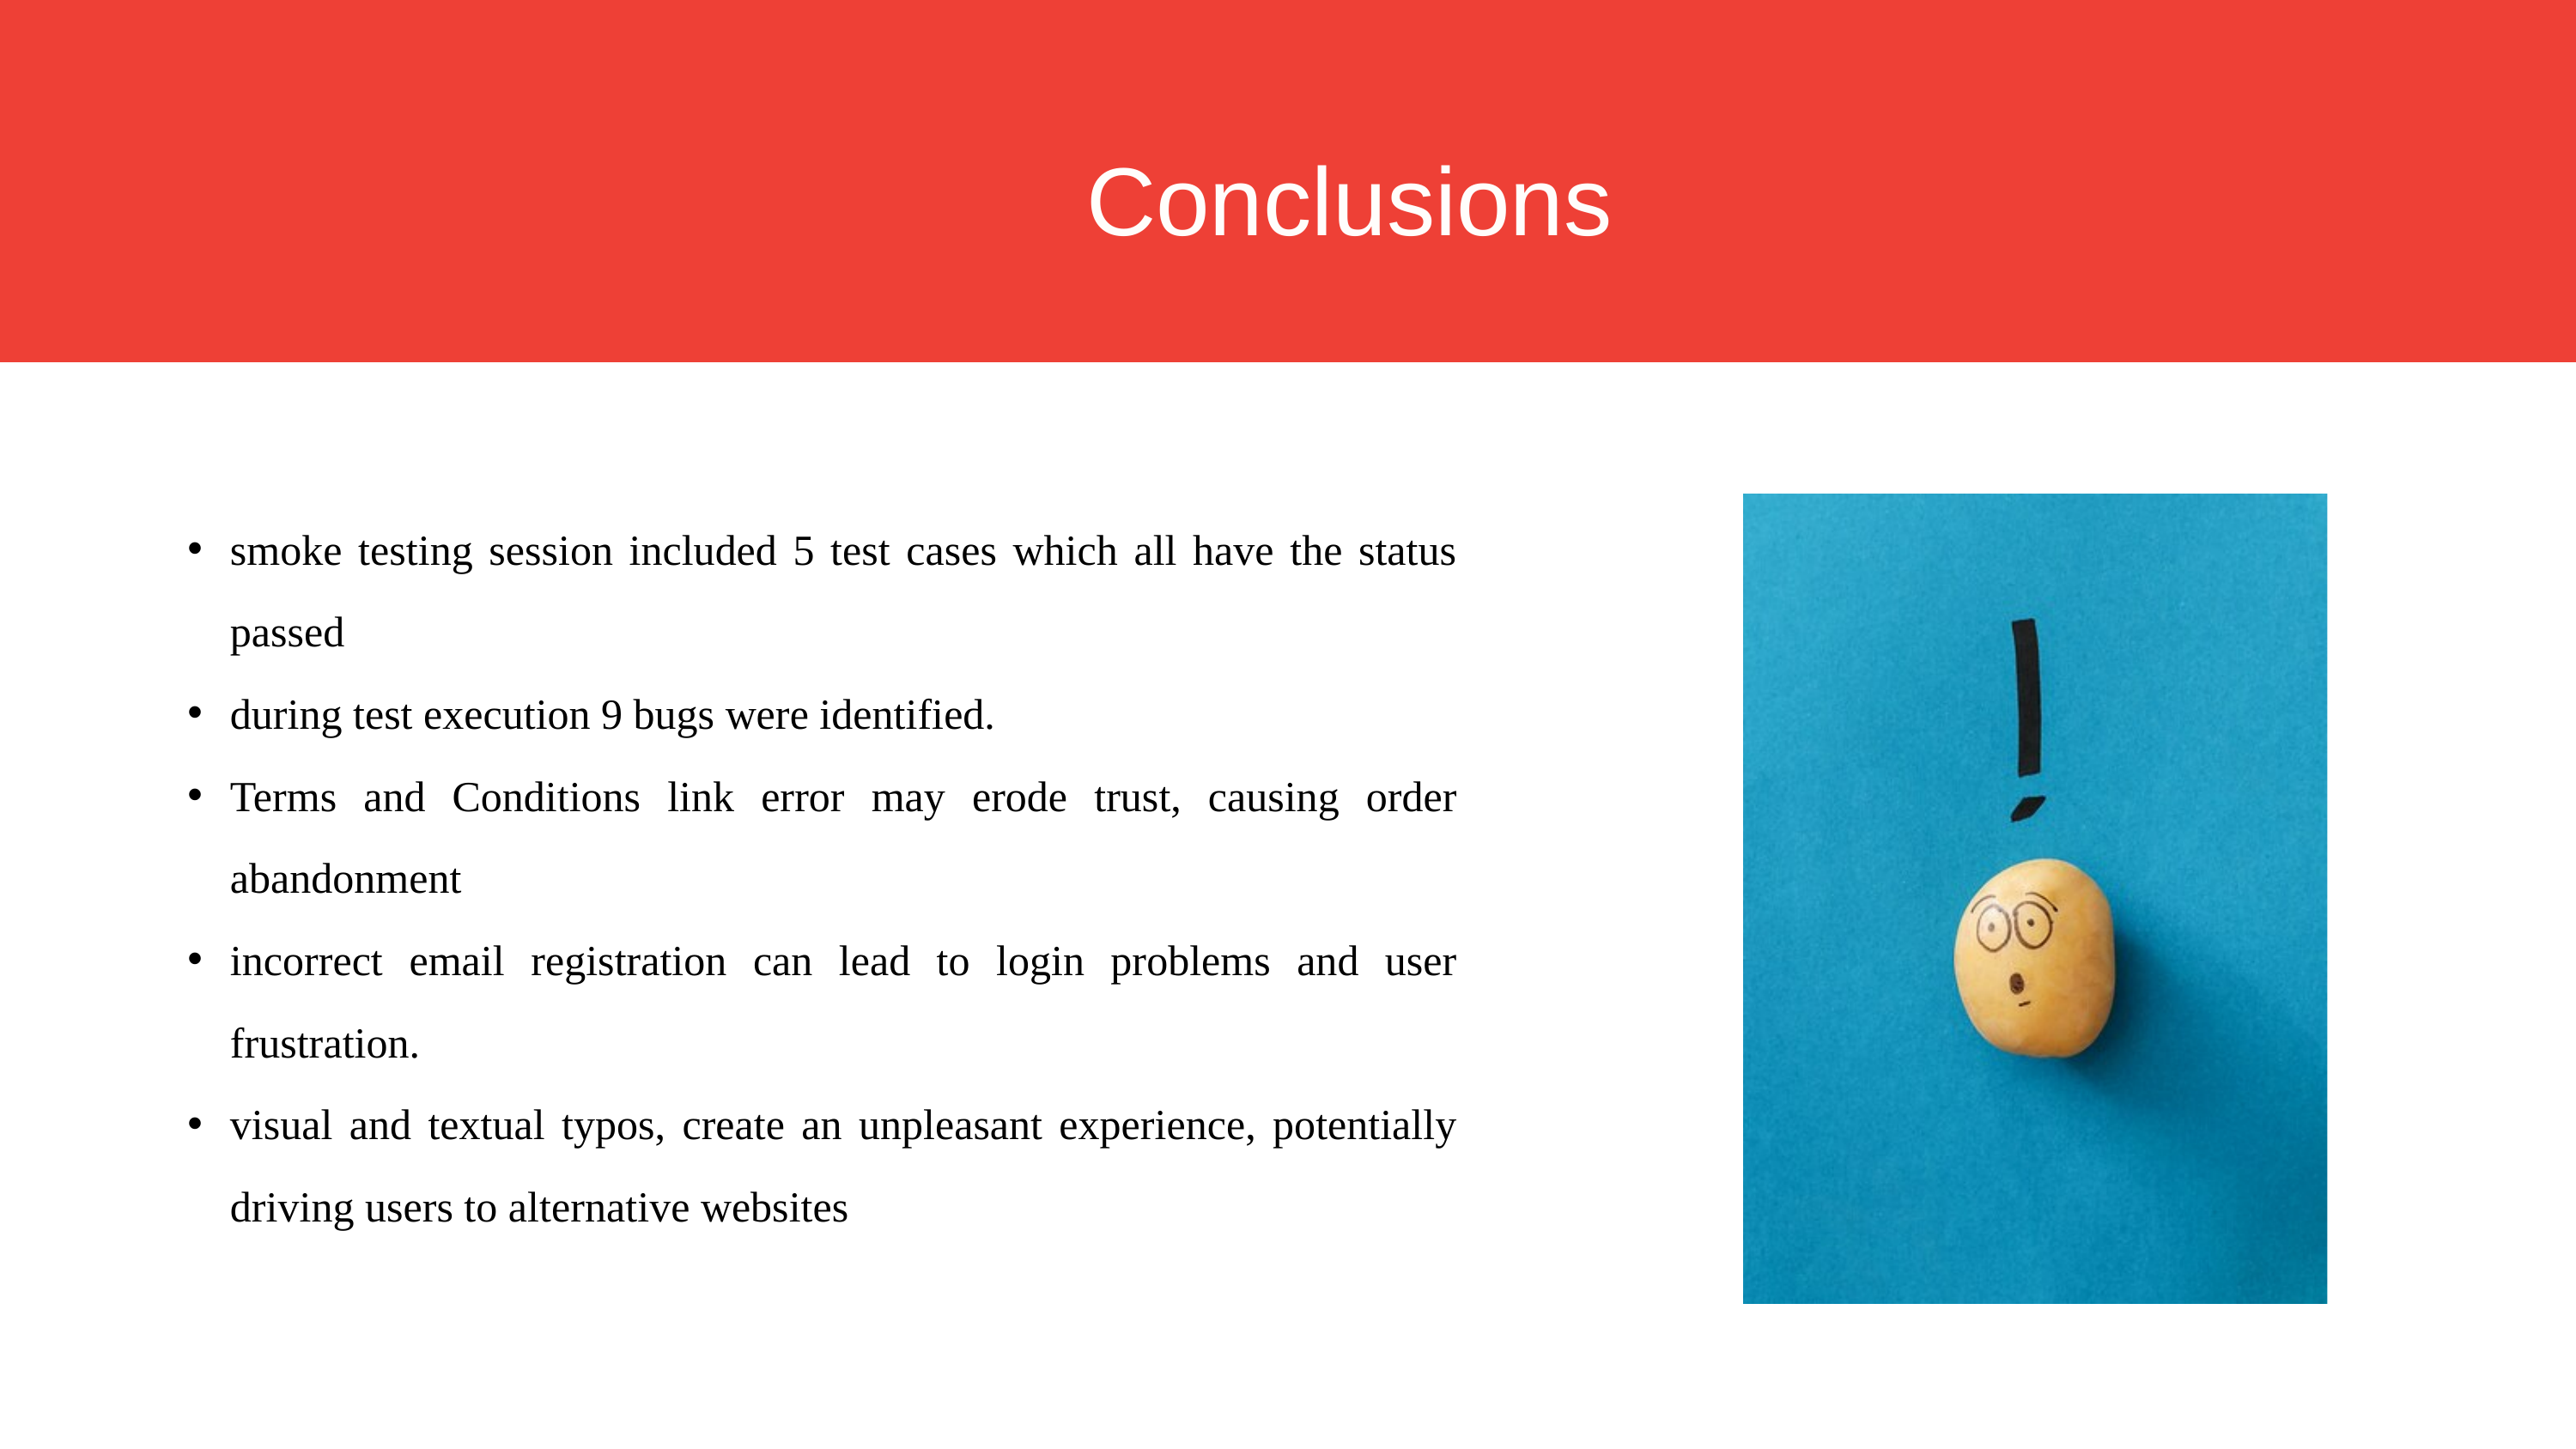

Conclusions
smoke testing session included 5 test cases which all have the status passed
during test execution 9 bugs were identified.
Terms and Conditions link error may erode trust, causing order abandonment
incorrect email registration can lead to login problems and user frustration.
visual and textual typos, create an unpleasant experience, potentially driving users to alternative websites